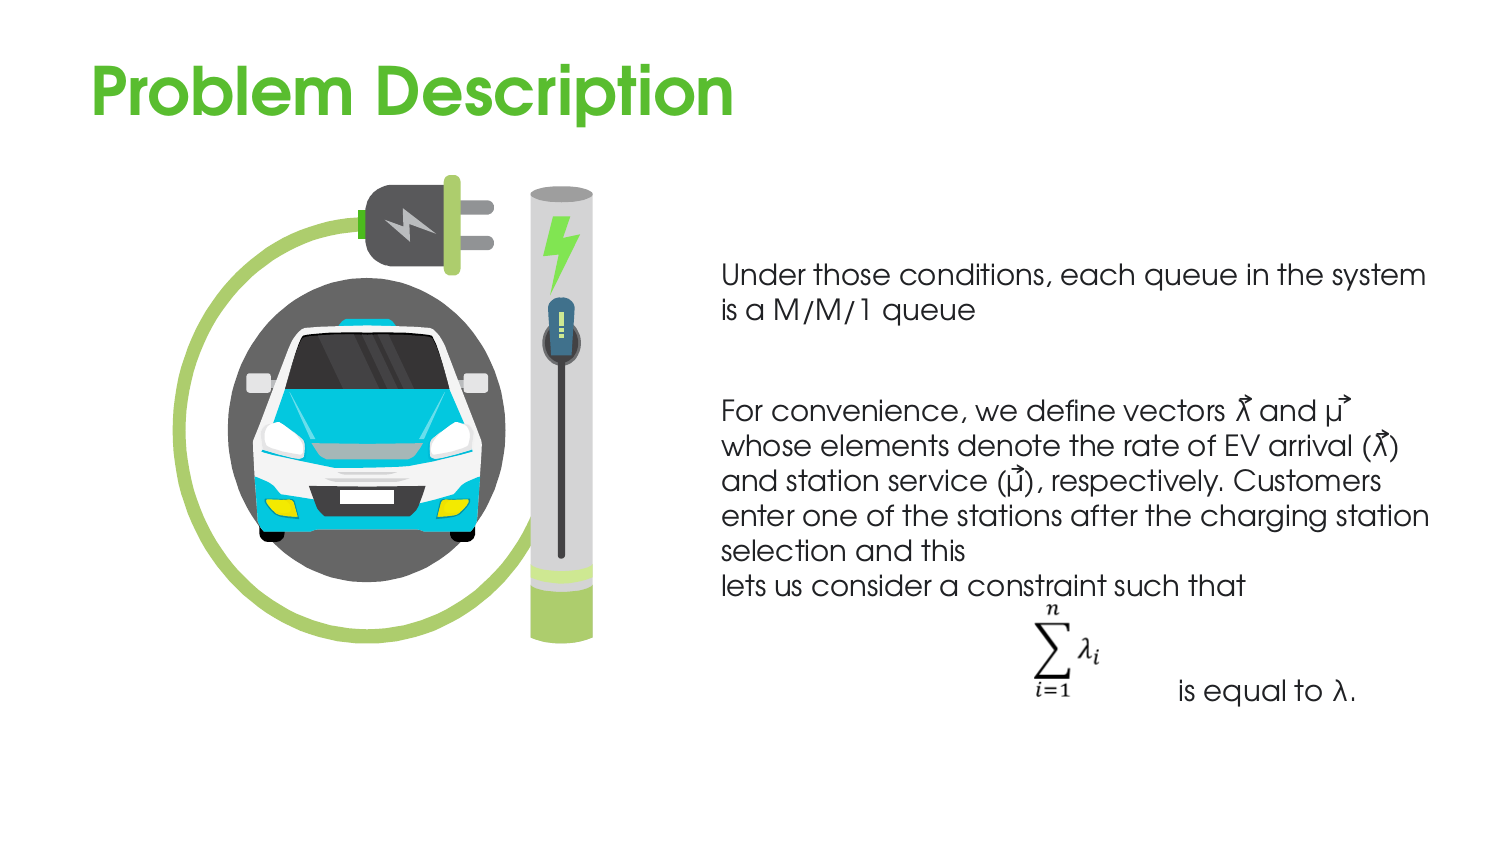

# Problem Description

Under those conditions, each queue in the system is a M/M/1 queue
For convenience, we define vectors λ⃗ and μ ⃗ whose elements denote the rate of EV arrival (λ⃗) and station service (μ⃗), respectively. Customers enter one of the stations after the charging station selection and this
lets us consider a constraint such that

			 is equal to λ.